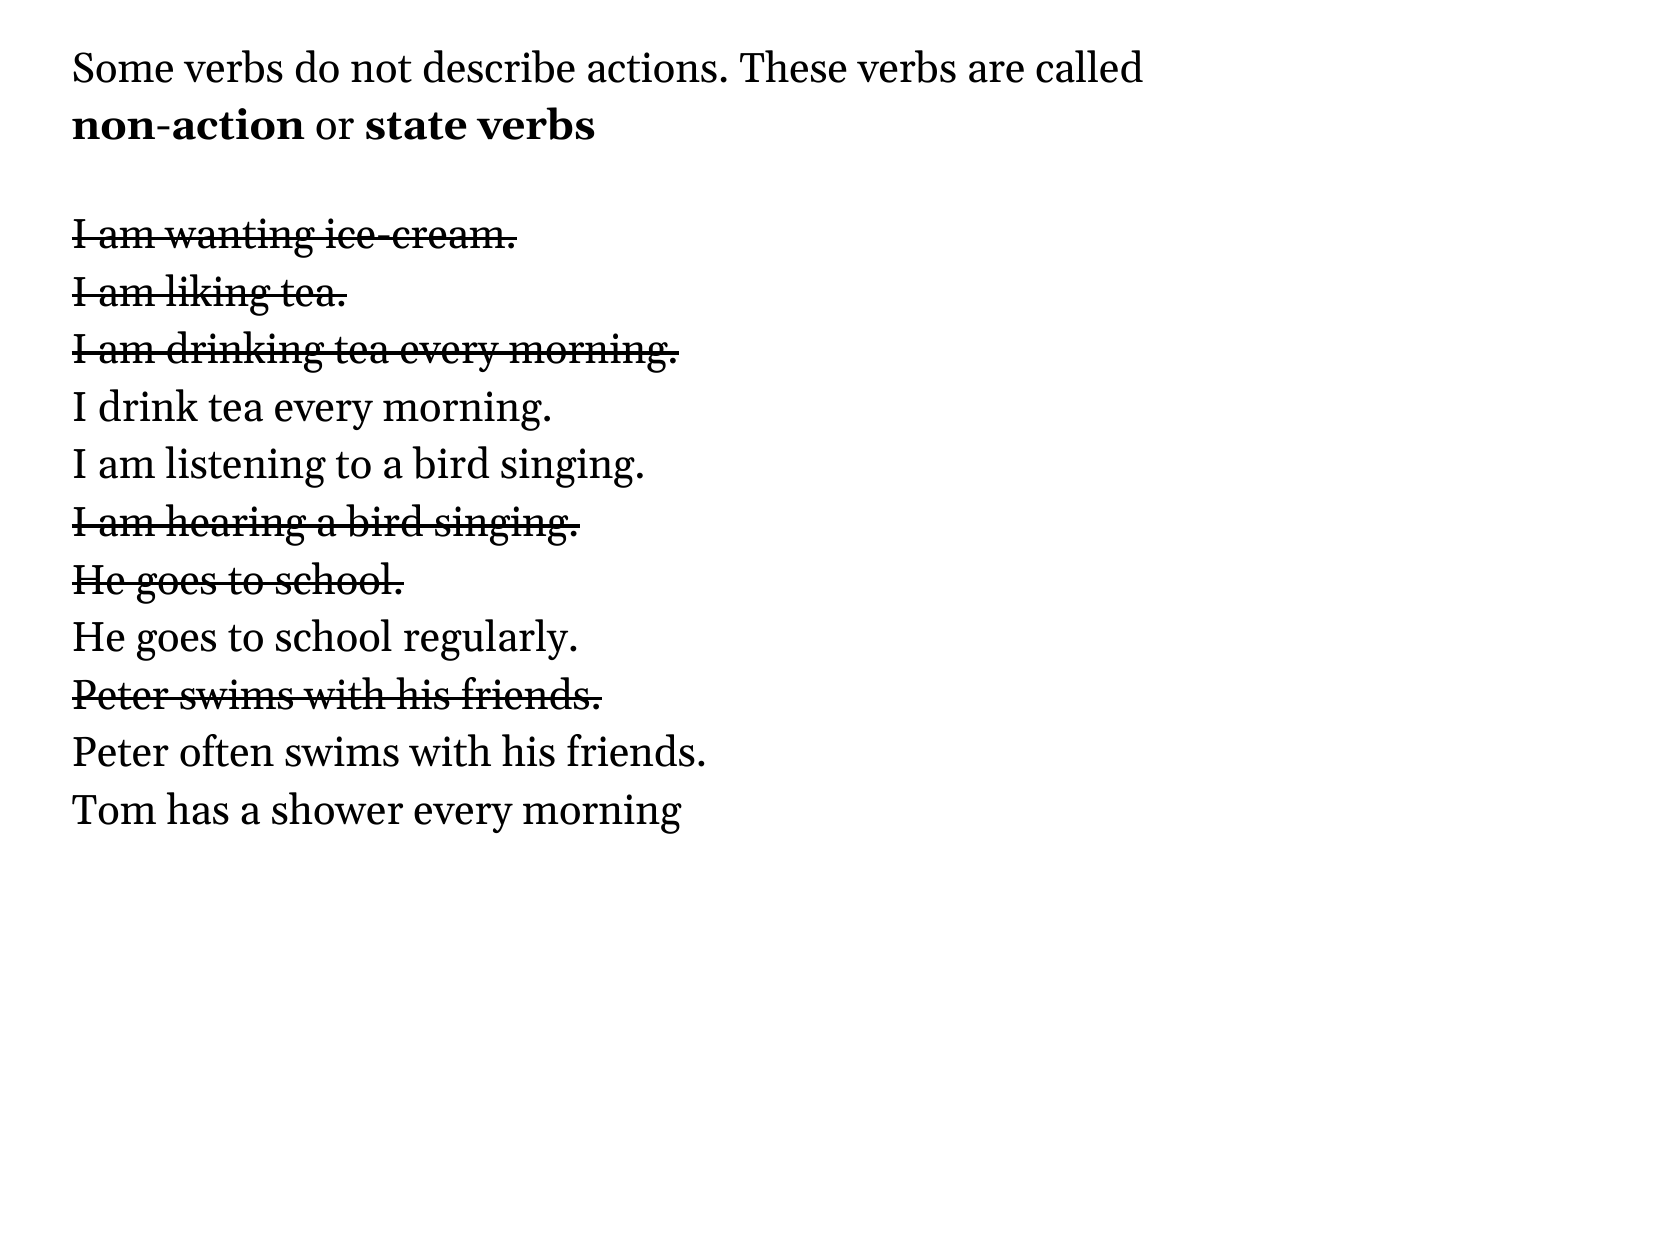

Some verbs do not describe actions. These verbs are called
non-action or state verbs

I am wanting ice-cream.
I am liking tea.
I am drinking tea every morning.
I drink tea every morning.
I am listening to a bird singing.
I am hearing a bird singing.
He goes to school.
He goes to school regularly.
Peter swims with his friends.
Peter often swims with his friends.
Tom has a shower every morning